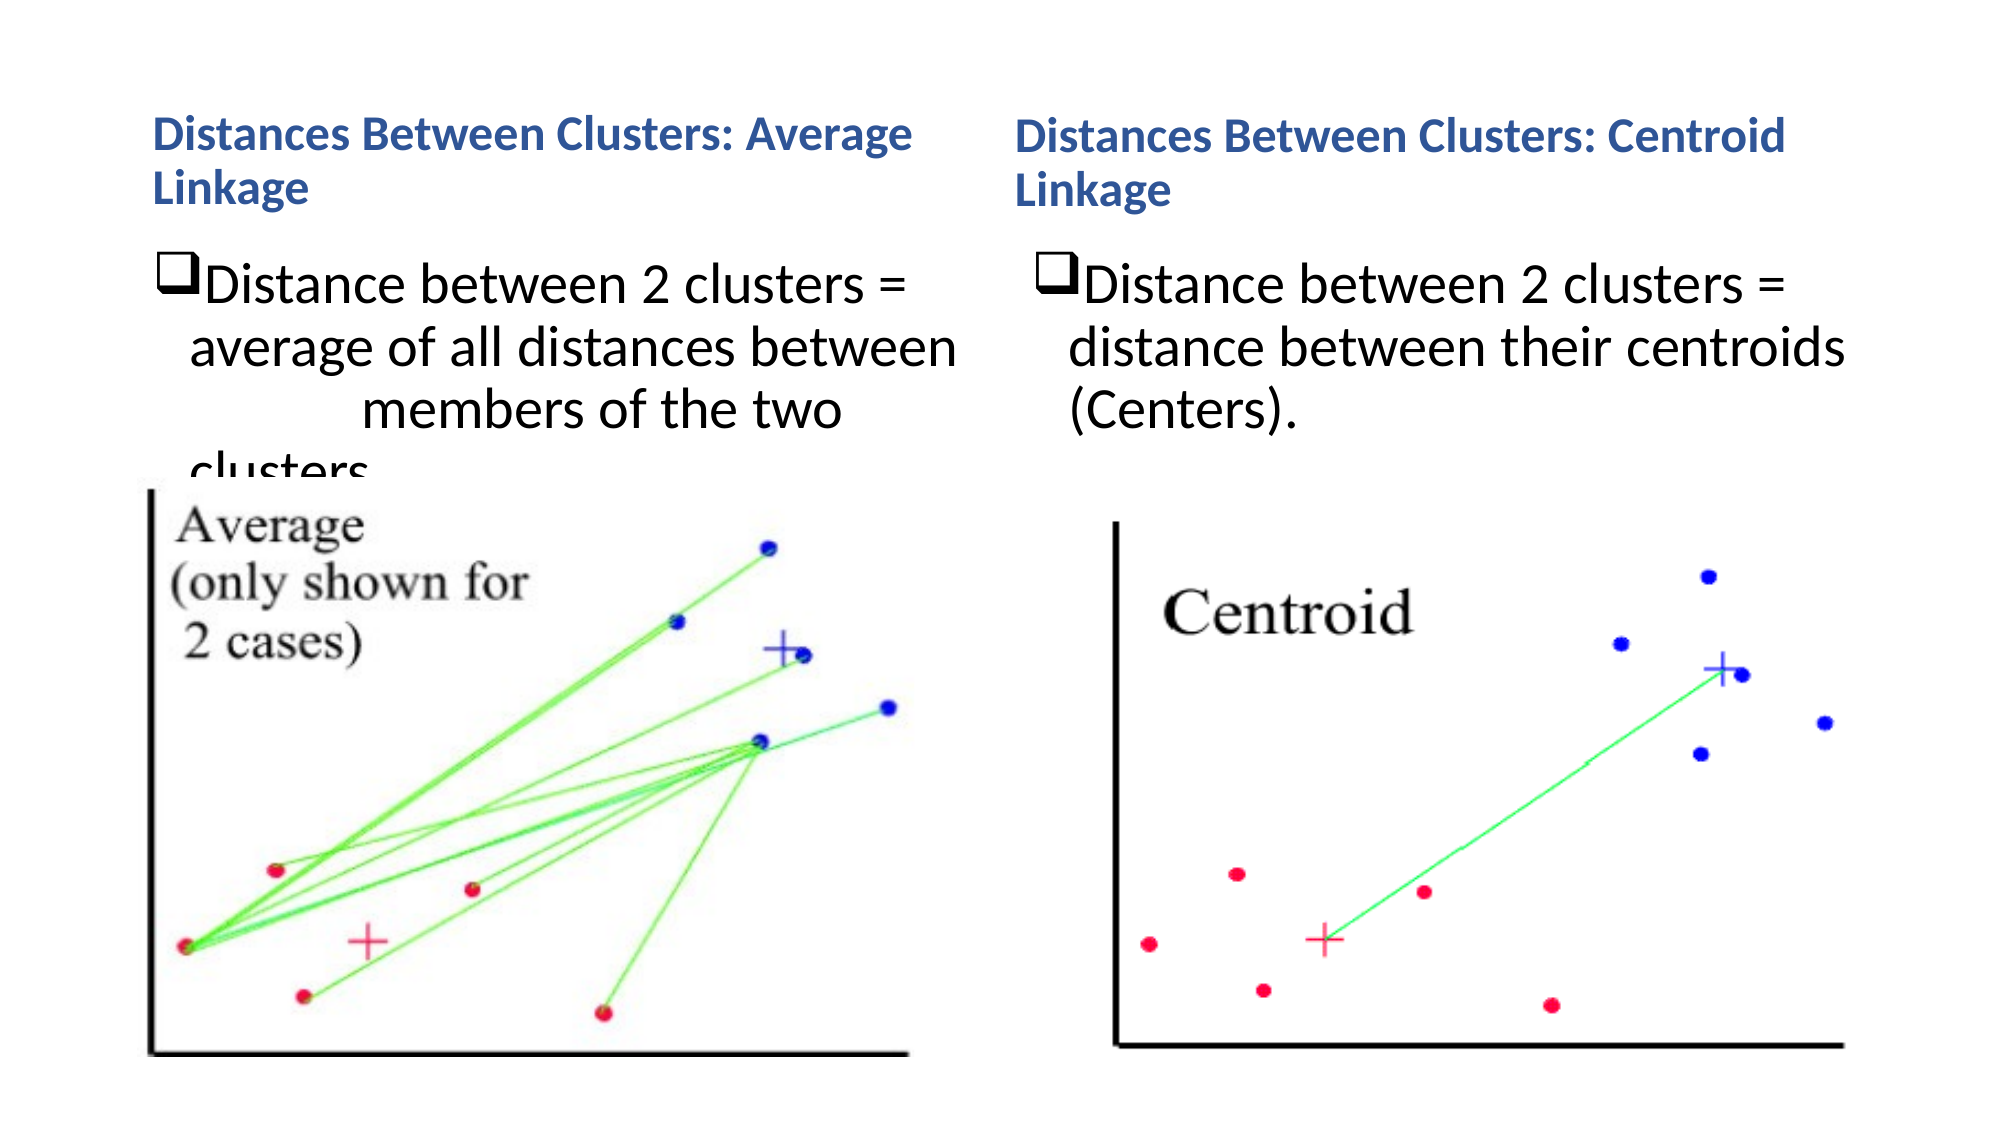

Distances Between Clusters: Average Linkage
Distances Between Clusters: Centroid Linkage
Distance between 2 clusters = average of all distances between              members of the two clusters.

Distance between 2 clusters = distance between their centroids (Centers).